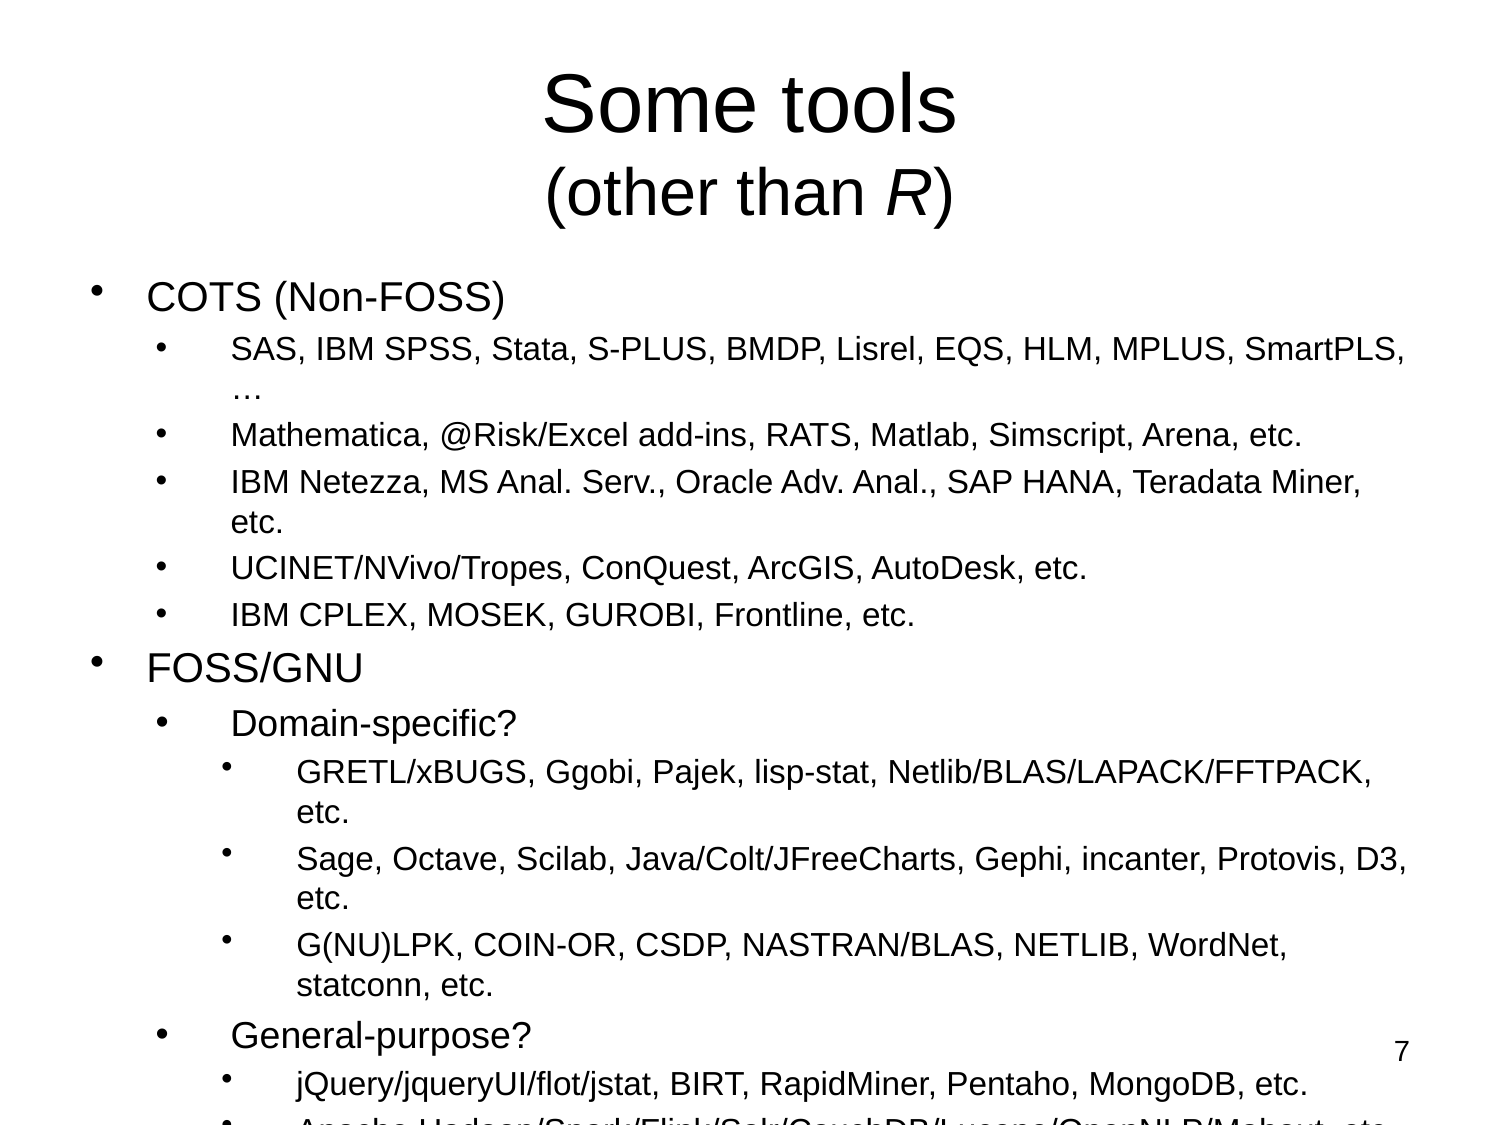

# Some tools (other than R)
COTS (Non-FOSS)
SAS, IBM SPSS, Stata, S-PLUS, BMDP, Lisrel, EQS, HLM, MPLUS, SmartPLS, …
Mathematica, @Risk/Excel add-ins, RATS, Matlab, Simscript, Arena, etc.
IBM Netezza, MS Anal. Serv., Oracle Adv. Anal., SAP HANA, Teradata Miner, etc.
UCINET/NVivo/Tropes, ConQuest, ArcGIS, AutoDesk, etc.
IBM CPLEX, MOSEK, GUROBI, Frontline, etc.
FOSS/GNU
Domain-specific?
GRETL/xBUGS, Ggobi, Pajek, lisp-stat, Netlib/BLAS/LAPACK/FFTPACK, etc.
Sage, Octave, Scilab, Java/Colt/JFreeCharts, Gephi, incanter, Protovis, D3, etc.
G(NU)LPK, COIN-OR, CSDP, NASTRAN/BLAS, NETLIB, WordNet, statconn, etc.
General-purpose?
jQuery/jqueryUI/flot/jstat, BIRT, RapidMiner, Pentaho, MongoDB, etc.
Apache Hadoop/Spark/Flink/Solr/CouchDB/Lucene/OpenNLP/Mahout, etc.
Python ― iPython/NumPy/matplotlib/statmodels/Blaze/Bokeh/scikit-learn, etc.
Julia ―  iJulia/Juno/MultivariateStats/MLBase/TimeSeries/Gadfly/JuMP, etc.
7